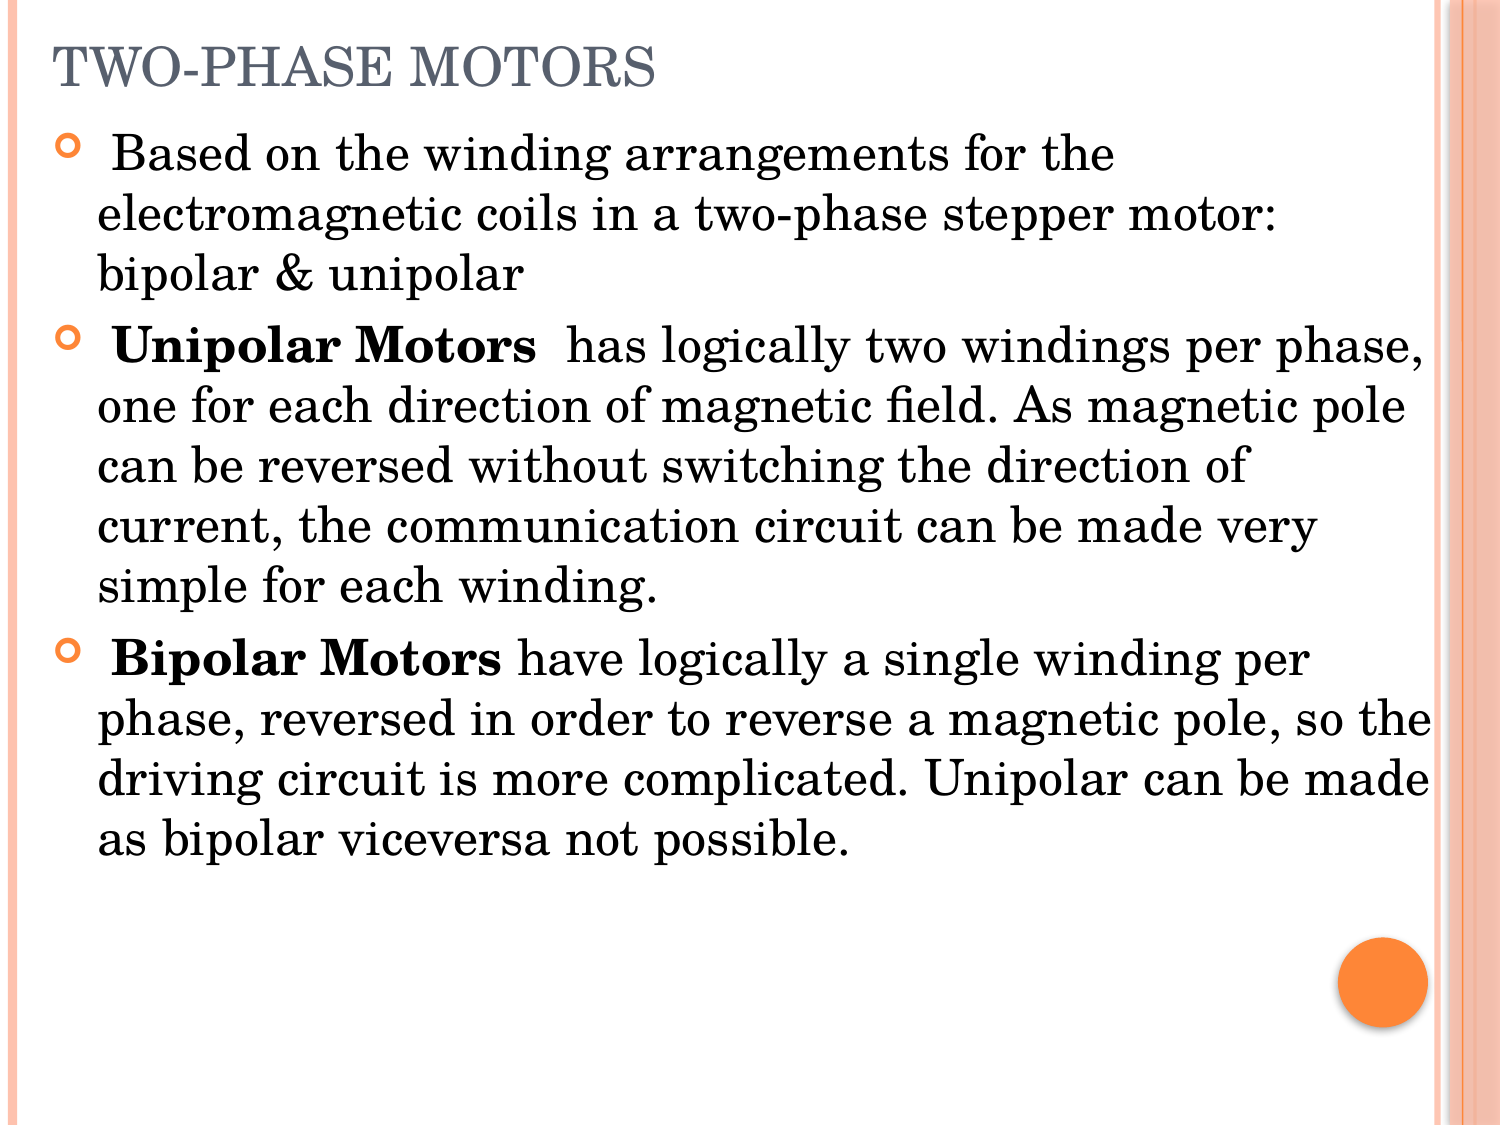

# Two-Phase Motors
 Based on the winding arrangements for the electromagnetic coils in a two-phase stepper motor: bipolar & unipolar
 Unipolar Motors  has logically two windings per phase, one for each direction of magnetic field. As magnetic pole can be reversed without switching the direction of current, the communication circuit can be made very simple for each winding.
 Bipolar Motors have logically a single winding per phase, reversed in order to reverse a magnetic pole, so the driving circuit is more complicated. Unipolar can be made as bipolar viceversa not possible.